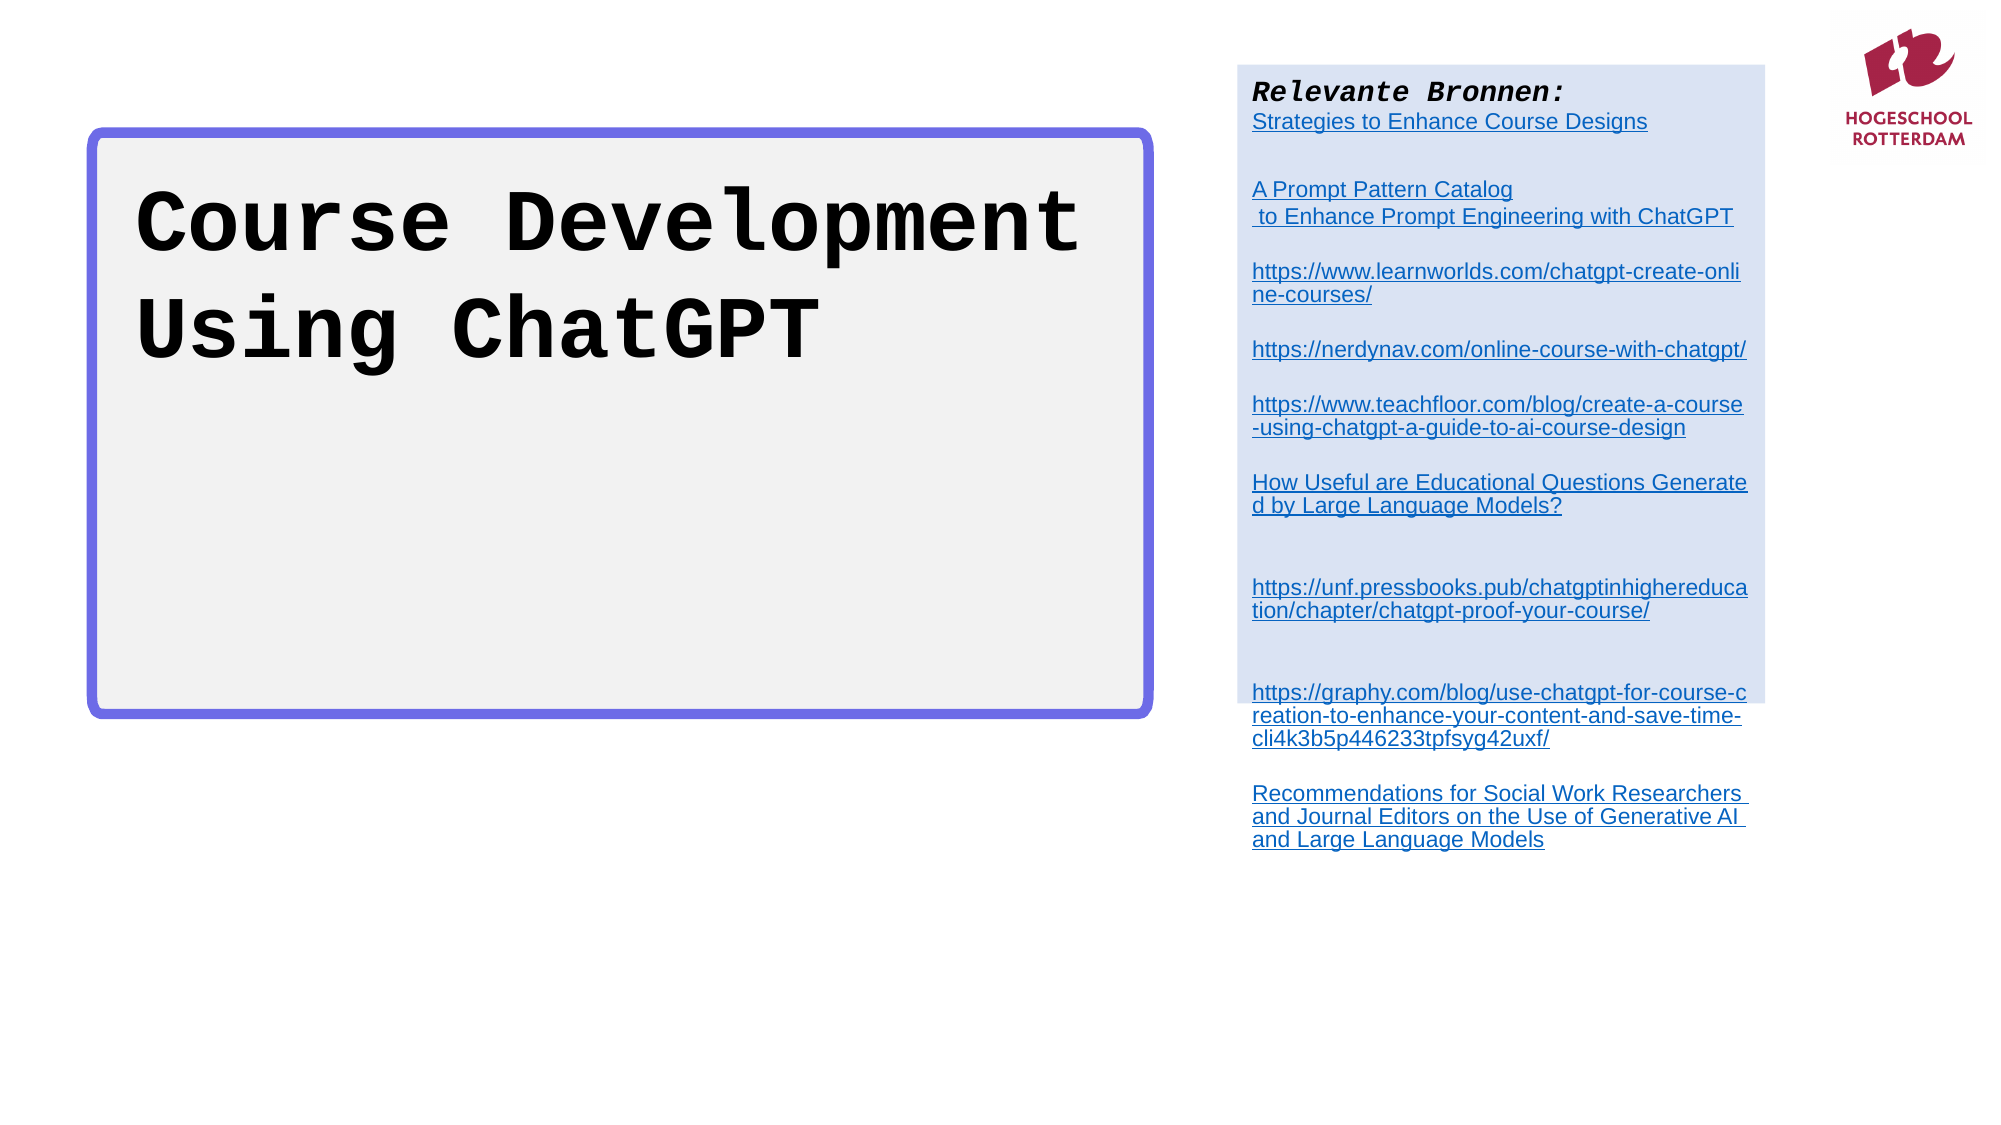

Relevante Bronnen:
Strategies to Enhance Course Designs

A Prompt Pattern Catalog to Enhance Prompt Engineering with ChatGPT

https://www.learnworlds.com/chatgpt-create-online-courses/

https://nerdynav.com/online-course-with-chatgpt/

https://www.teachfloor.com/blog/create-a-course-using-chatgpt-a-guide-to-ai-course-design

How Useful are Educational Questions Generated by Large Language Models?

https://unf.pressbooks.pub/chatgptinhighereducation/chapter/chatgpt-proof-your-course/

https://graphy.com/blog/use-chatgpt-for-course-creation-to-enhance-your-content-and-save-time-cli4k3b5p446233tpfsyg42uxf/

Recommendations for Social Work Researchers and Journal Editors on the Use of Generative AI and Large Language Models

Course Development
Using ChatGPT